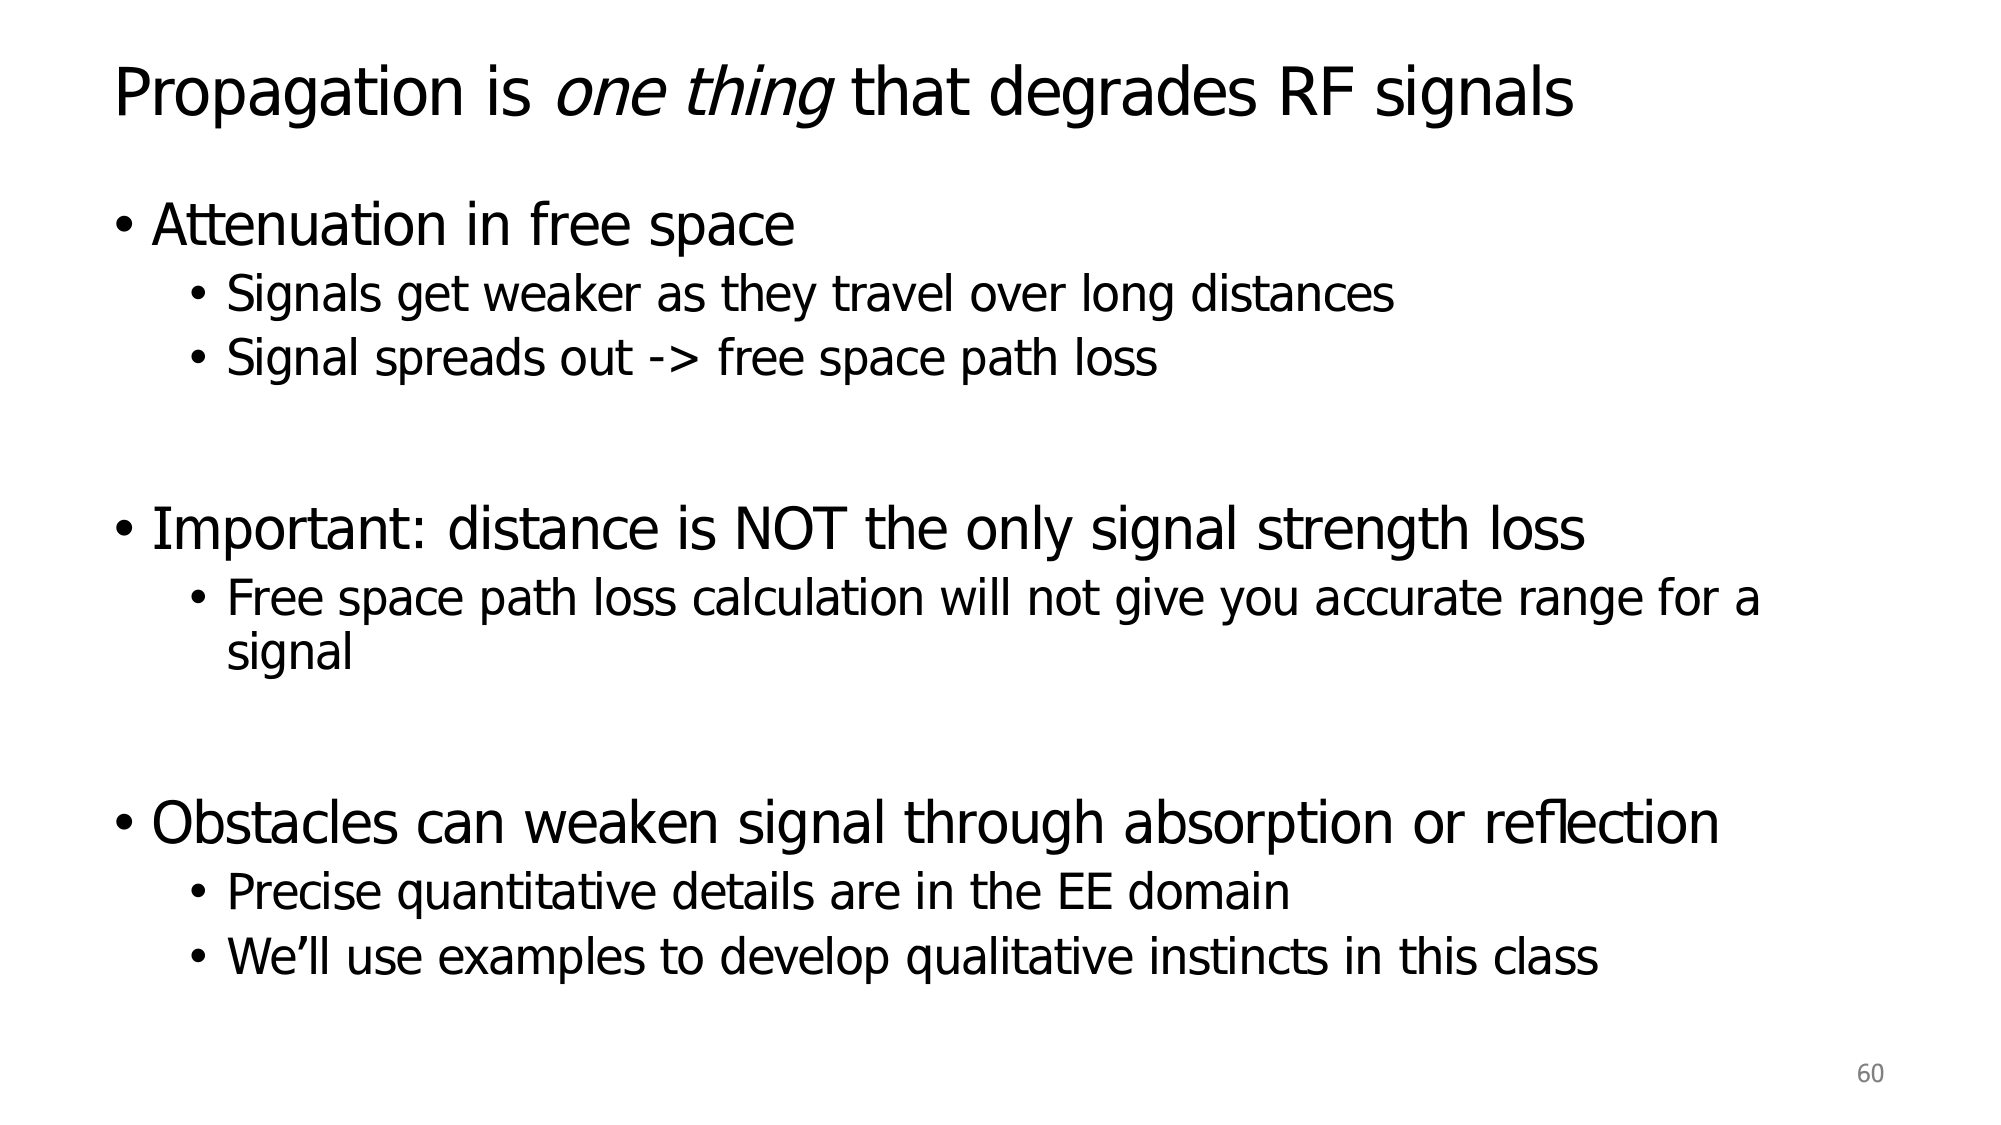

# Propagation is one thing that degrades RF signals
Attenuation in free space
Signals get weaker as they travel over long distances
Signal spreads out -> free space path loss

Important: distance is NOT the only signal strength loss
Free space path loss calculation will not give you accurate range for a signal

Obstacles can weaken signal through absorption or reflection
Precise quantitative details are in the EE domain
We’ll use examples to develop qualitative instincts in this class
60